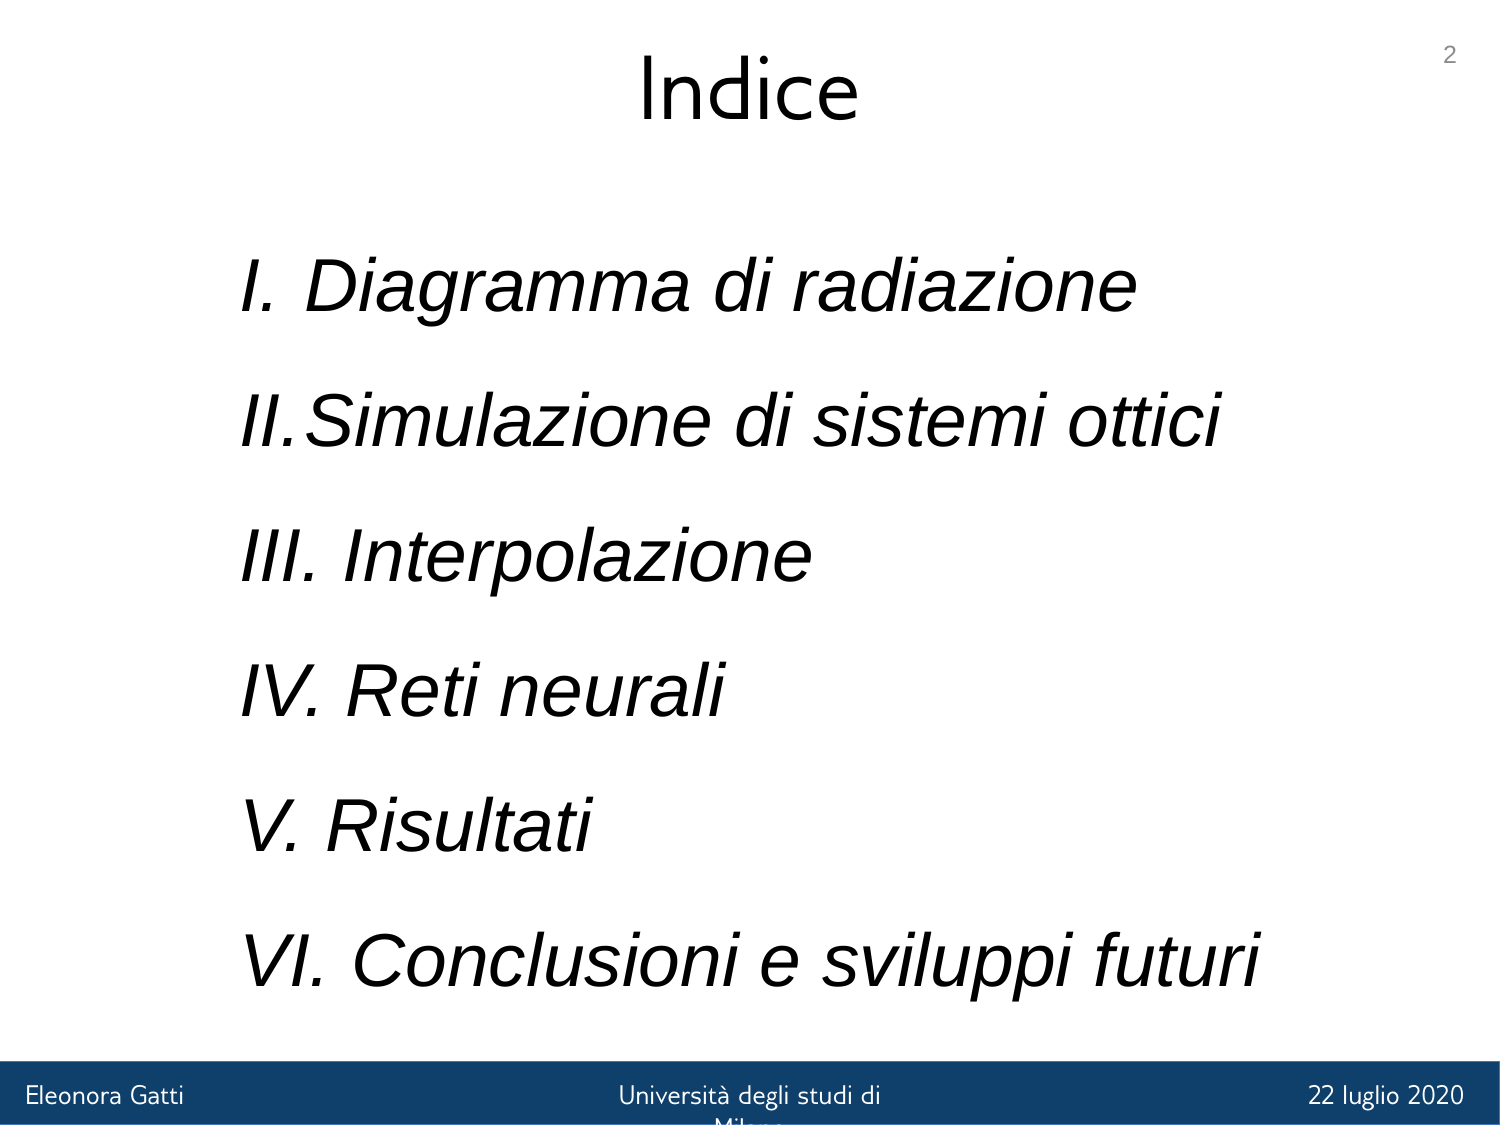

Indice
2
Diagramma di radiazione
Simulazione di sistemi ottici
 Interpolazione
 Reti neurali
 Risultati
 Conclusioni e sviluppi futuri